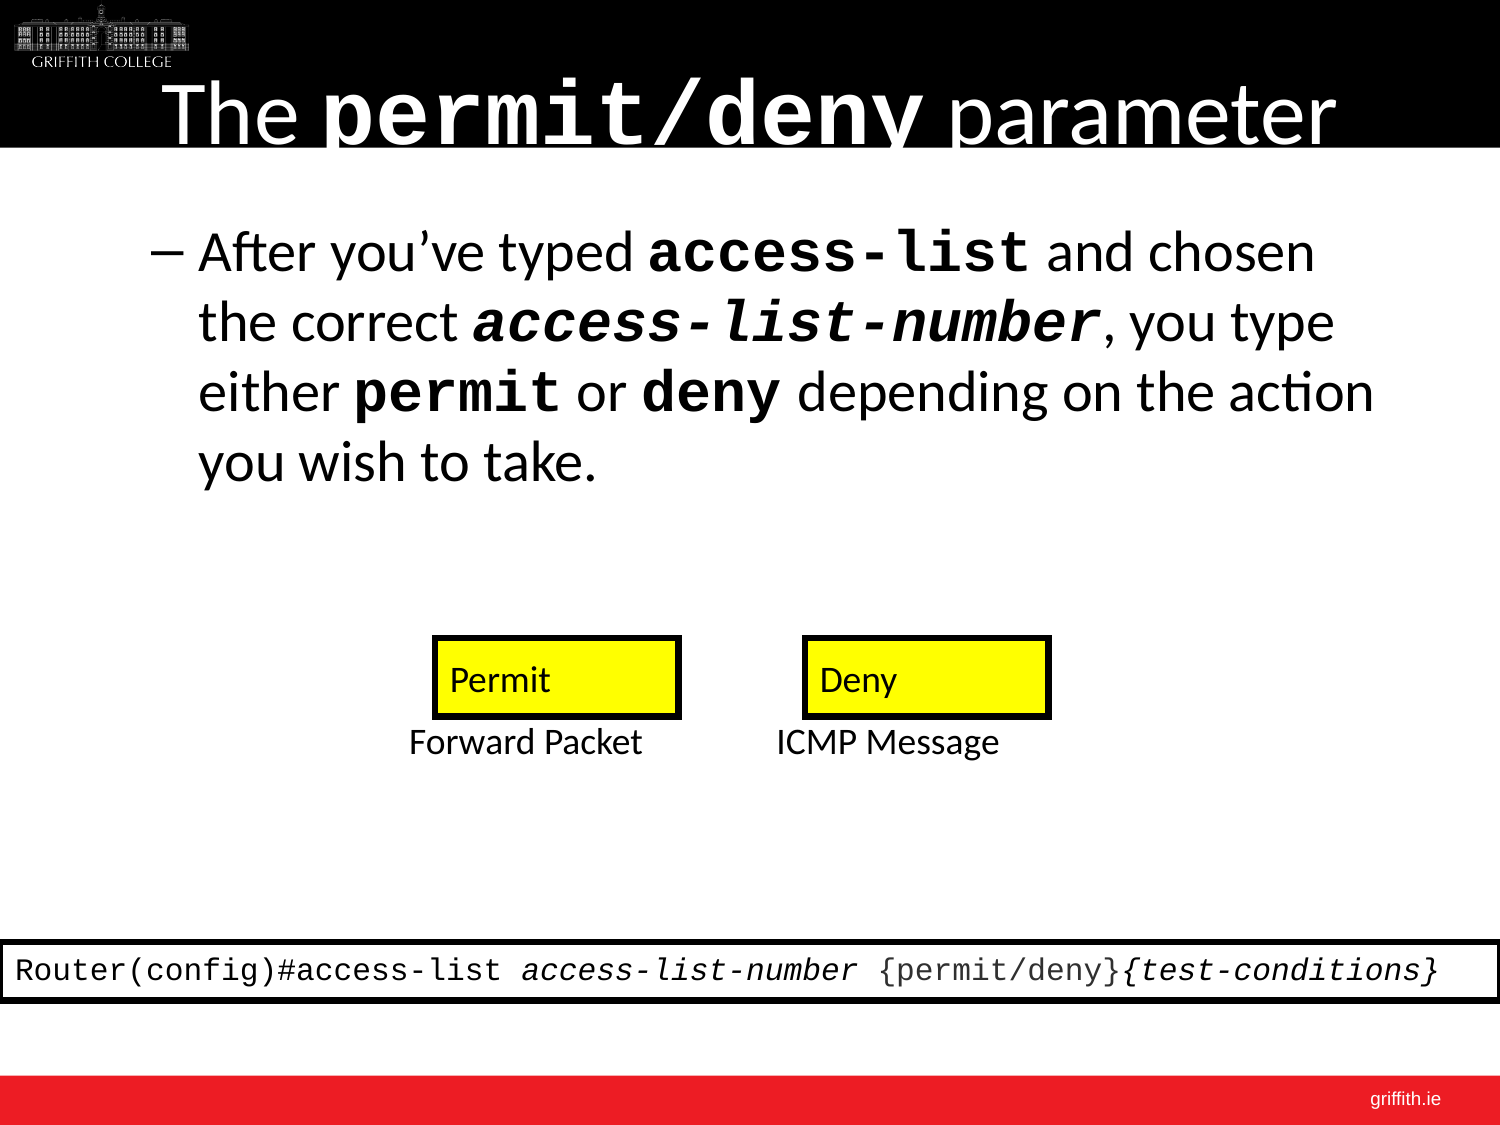

# The permit/deny parameter
After you’ve typed access-list and chosen the correct access-list-number, you type either permit or deny depending on the action you wish to take.
Permit
Deny
Forward Packet
ICMP Message
Router(config)#access-list access-list-number {permit/deny}{test-conditions}